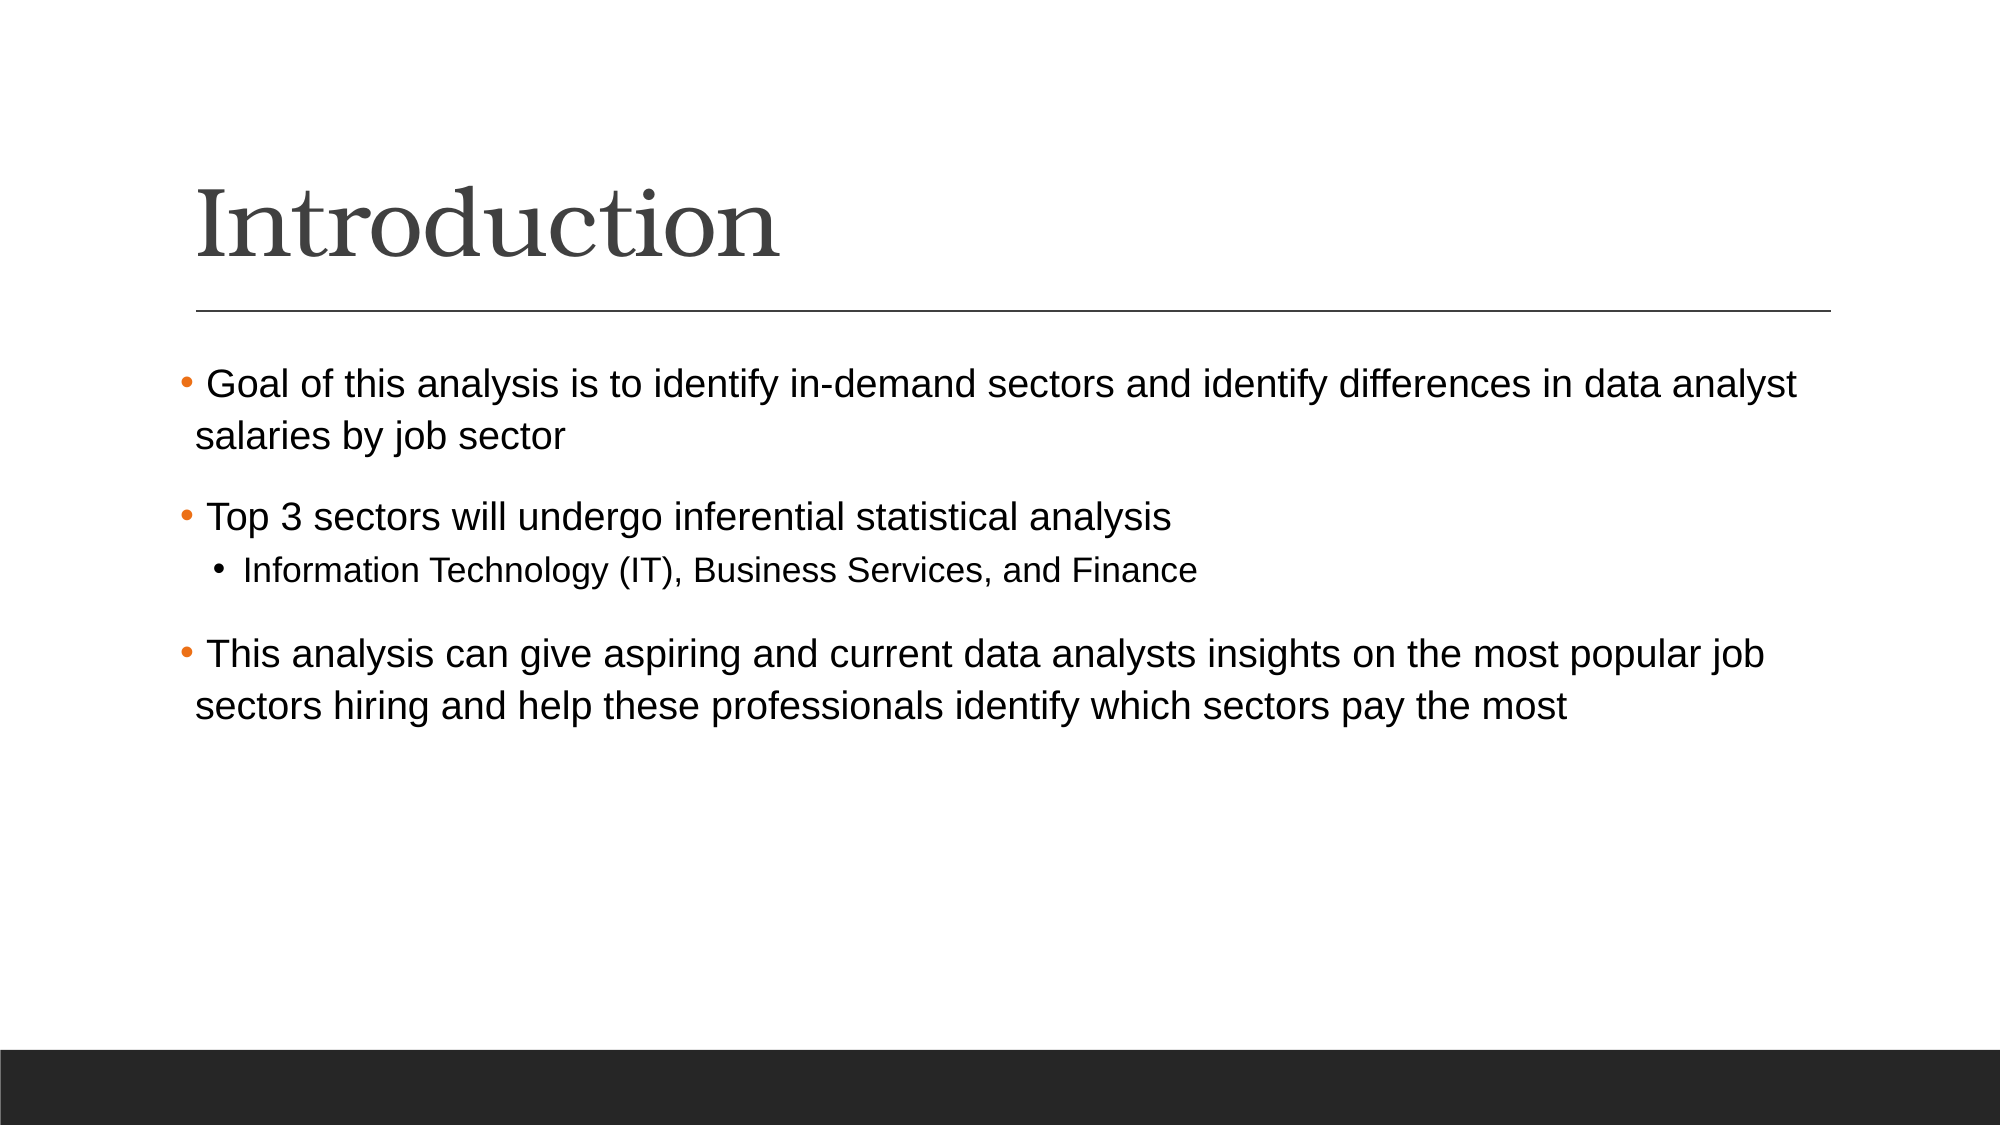

# Introduction
 Goal of this analysis is to identify in-demand sectors and identify differences in data analyst salaries by job sector
 Top 3 sectors will undergo inferential statistical analysis
Information Technology (IT), Business Services, and Finance
 This analysis can give aspiring and current data analysts insights on the most popular job sectors hiring and help these professionals identify which sectors pay the most